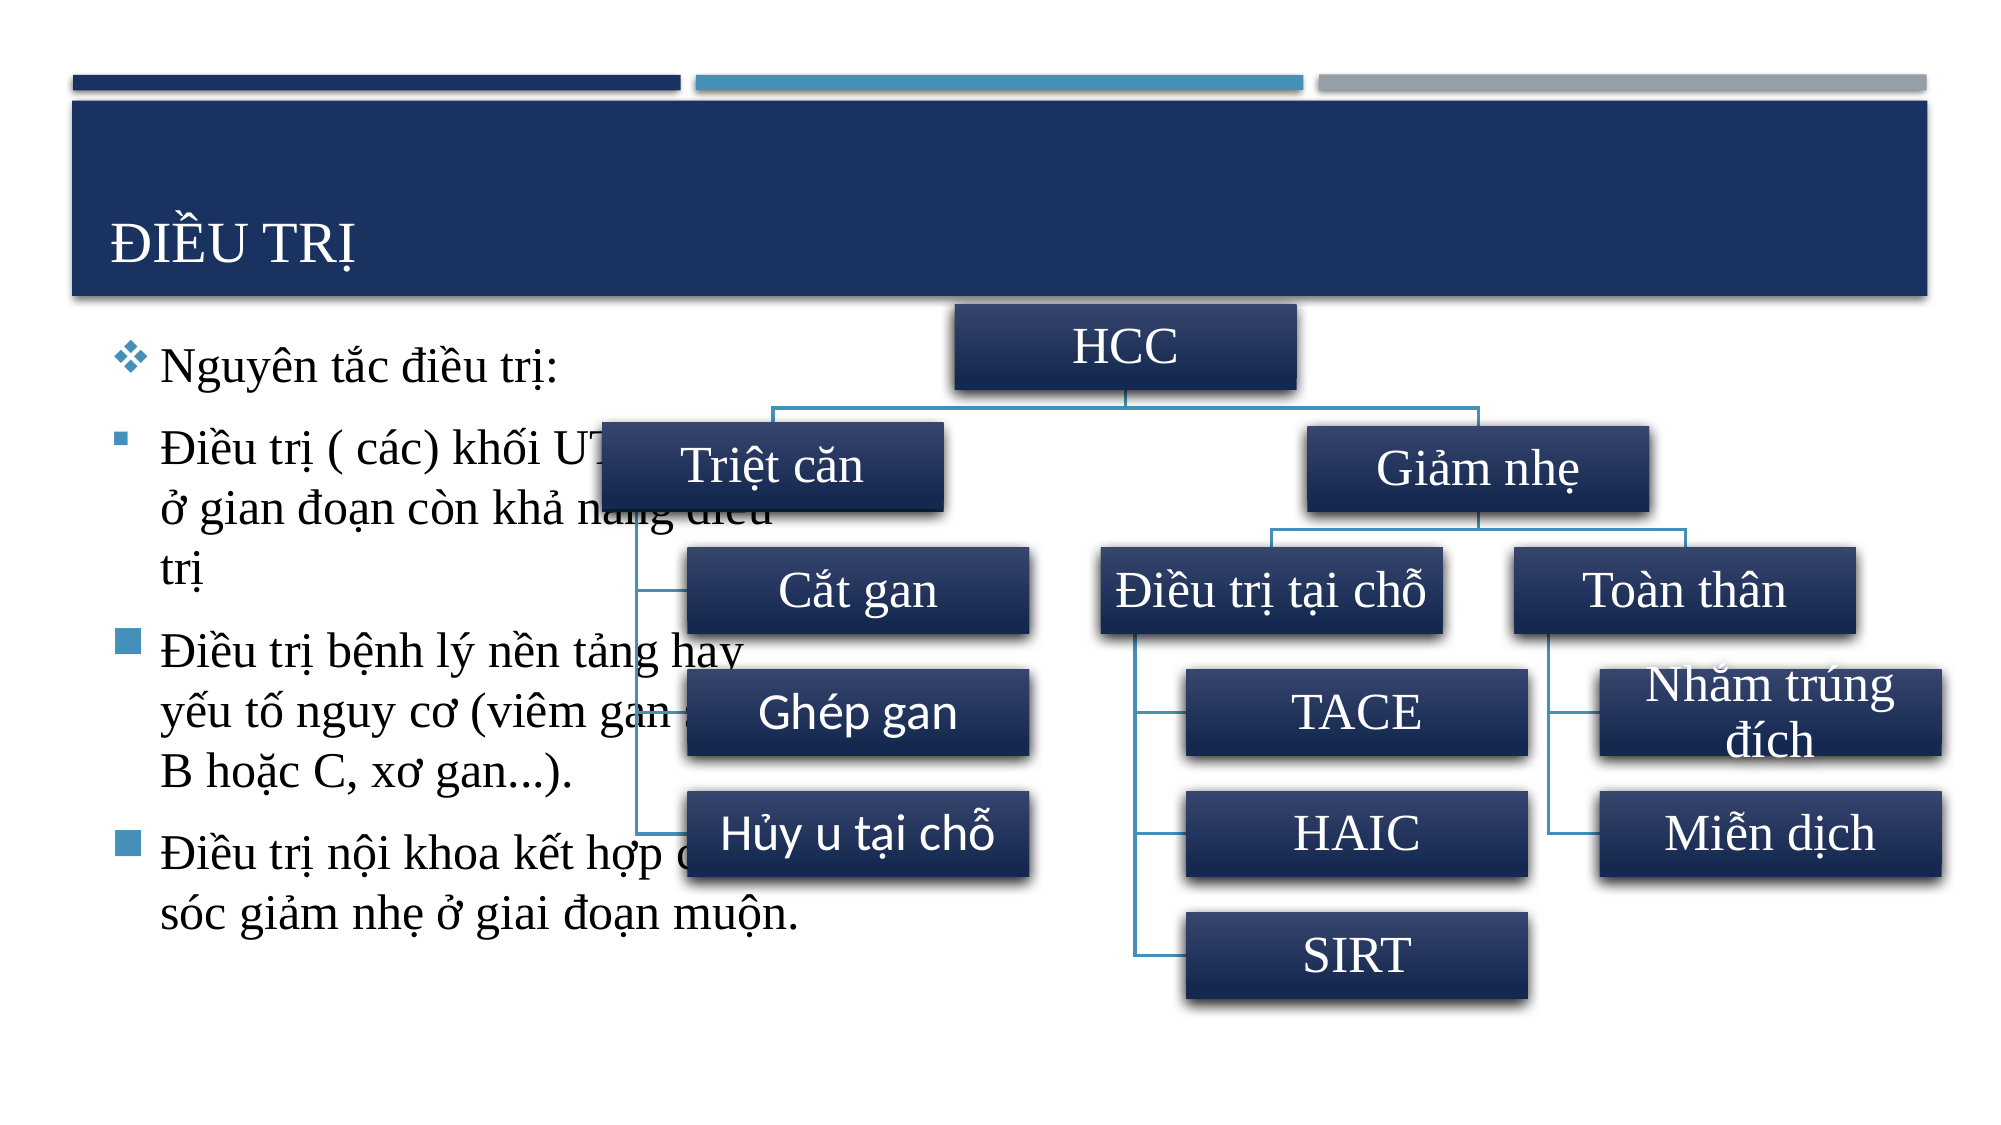

# Điều trị

HCC

Triệt căn

Giảm nhẹ

Điều trị tại chỗ

Cắt gan

Toàn thân

Ghép gan

TACE

Nhắm trúng đích

Hủy u tại chỗ

HAIC

Miễn dịch

SIRT
Nguyên tắc điều trị:
Điều trị ( các) khối UTBMTBG ở gian đoạn còn khả năng điều trị
Điều trị bệnh lý nền tảng hay yếu tố nguy cơ (viêm gan siêu vi B hoặc C, xơ gan...).
Điều trị nội khoa kết hợp chăm sóc giảm nhẹ ở giai đoạn muộn.